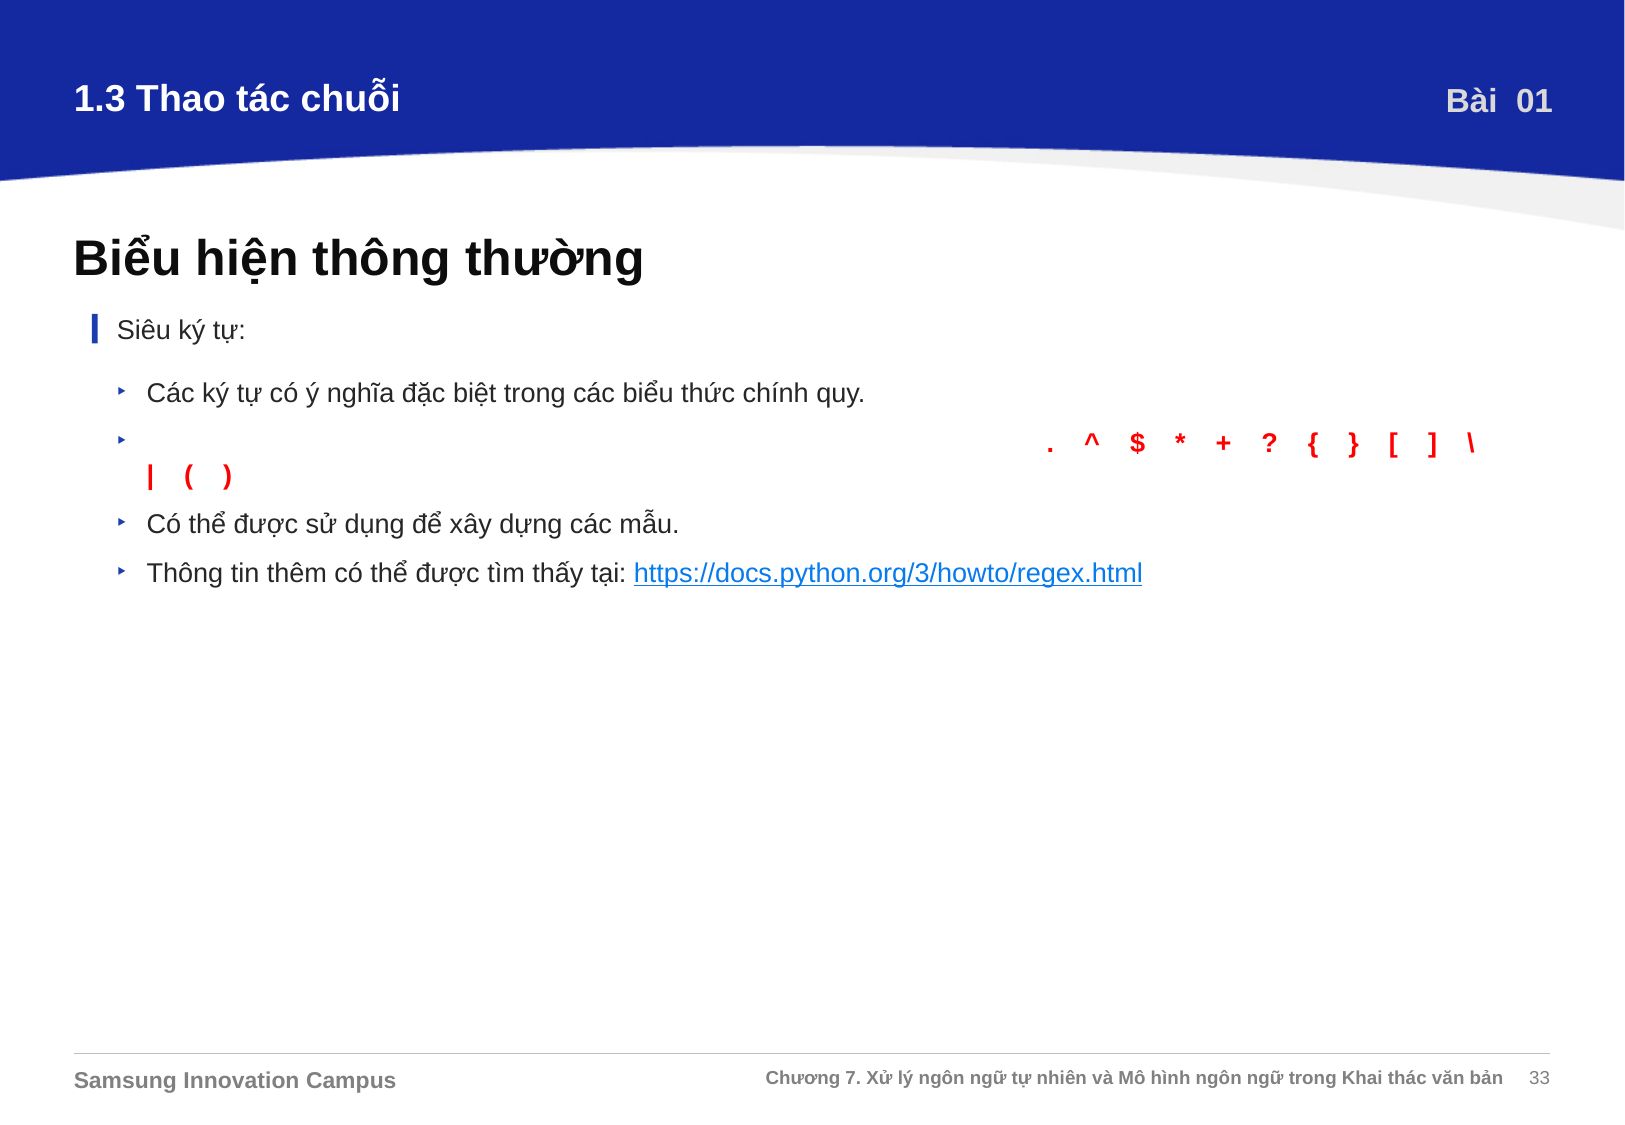

1.3 Thao tác chuỗi
Bài  01
Biểu hiện thông thường
Siêu ký tự:

Các ký tự có ý nghĩa đặc biệt trong các biểu thức chính quy.
						.    ^    $    *    +    ?    {    }    [    ]    \    |    (    )
Có thể được sử dụng để xây dựng các mẫu.
Thông tin thêm có thể được tìm thấy tại: https://docs.python.org/3/howto/regex.html